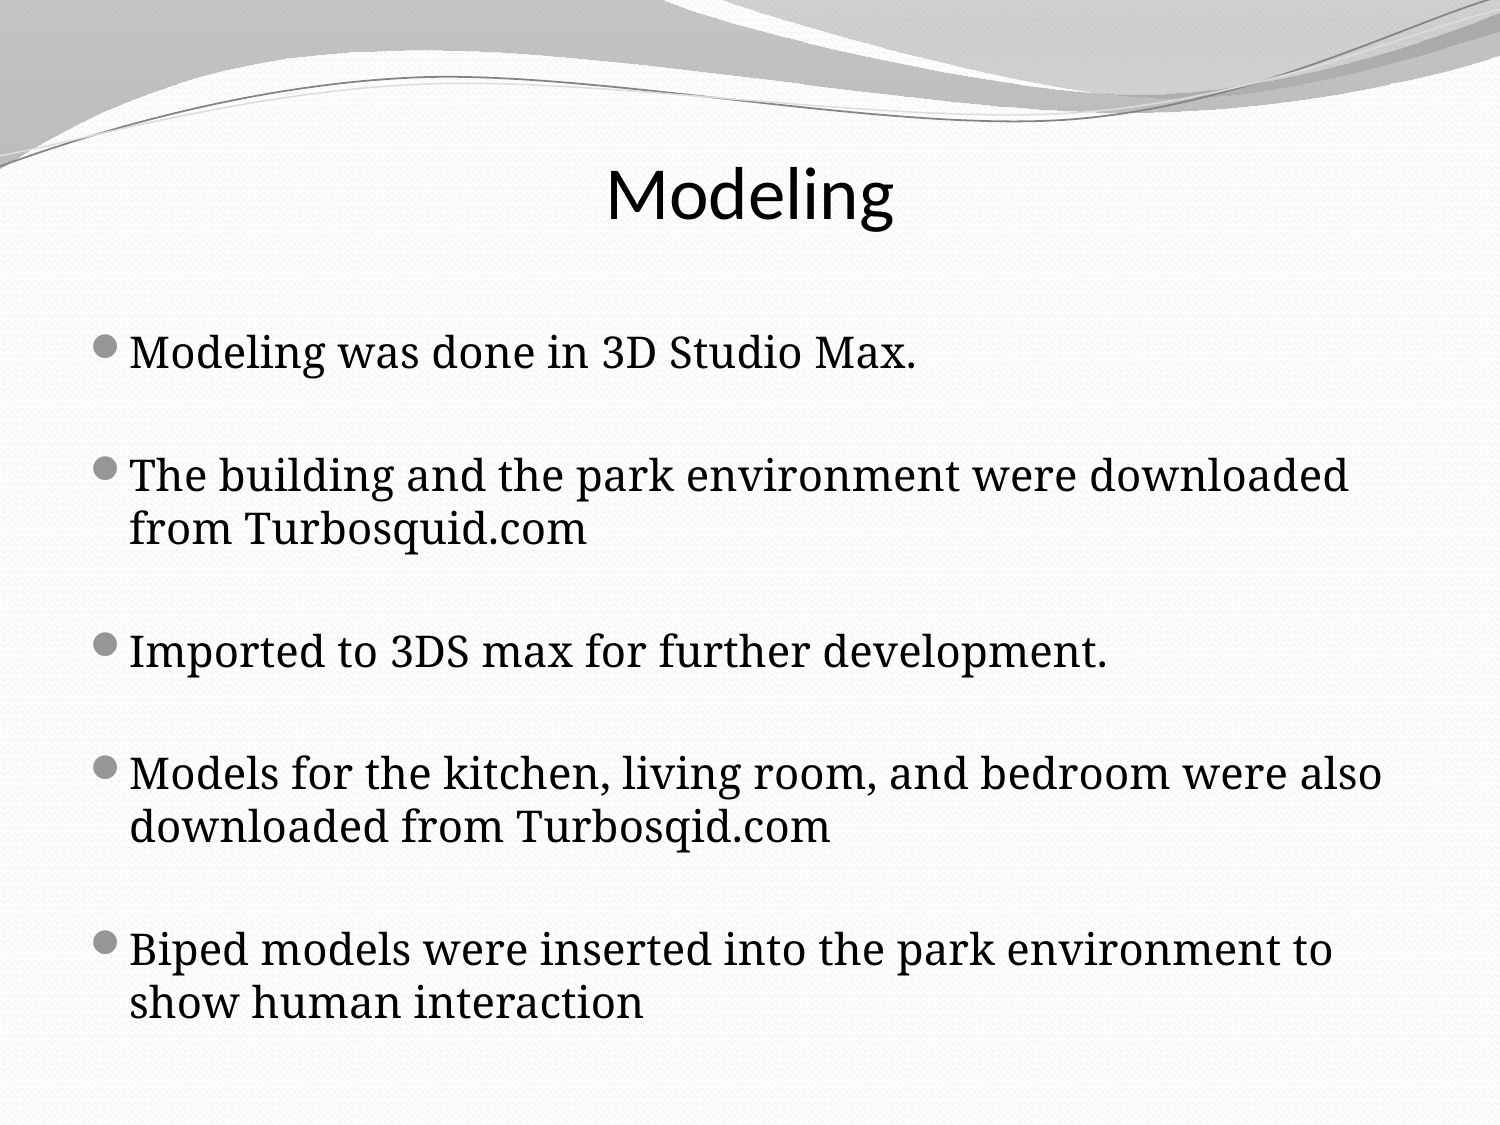

# Modeling
Modeling was done in 3D Studio Max.

The building and the park environment were downloaded from Turbosquid.com

Imported to 3DS max for further development.

Models for the kitchen, living room, and bedroom were also  downloaded from Turbosqid.com

Biped models were inserted into the park environment to show human interaction